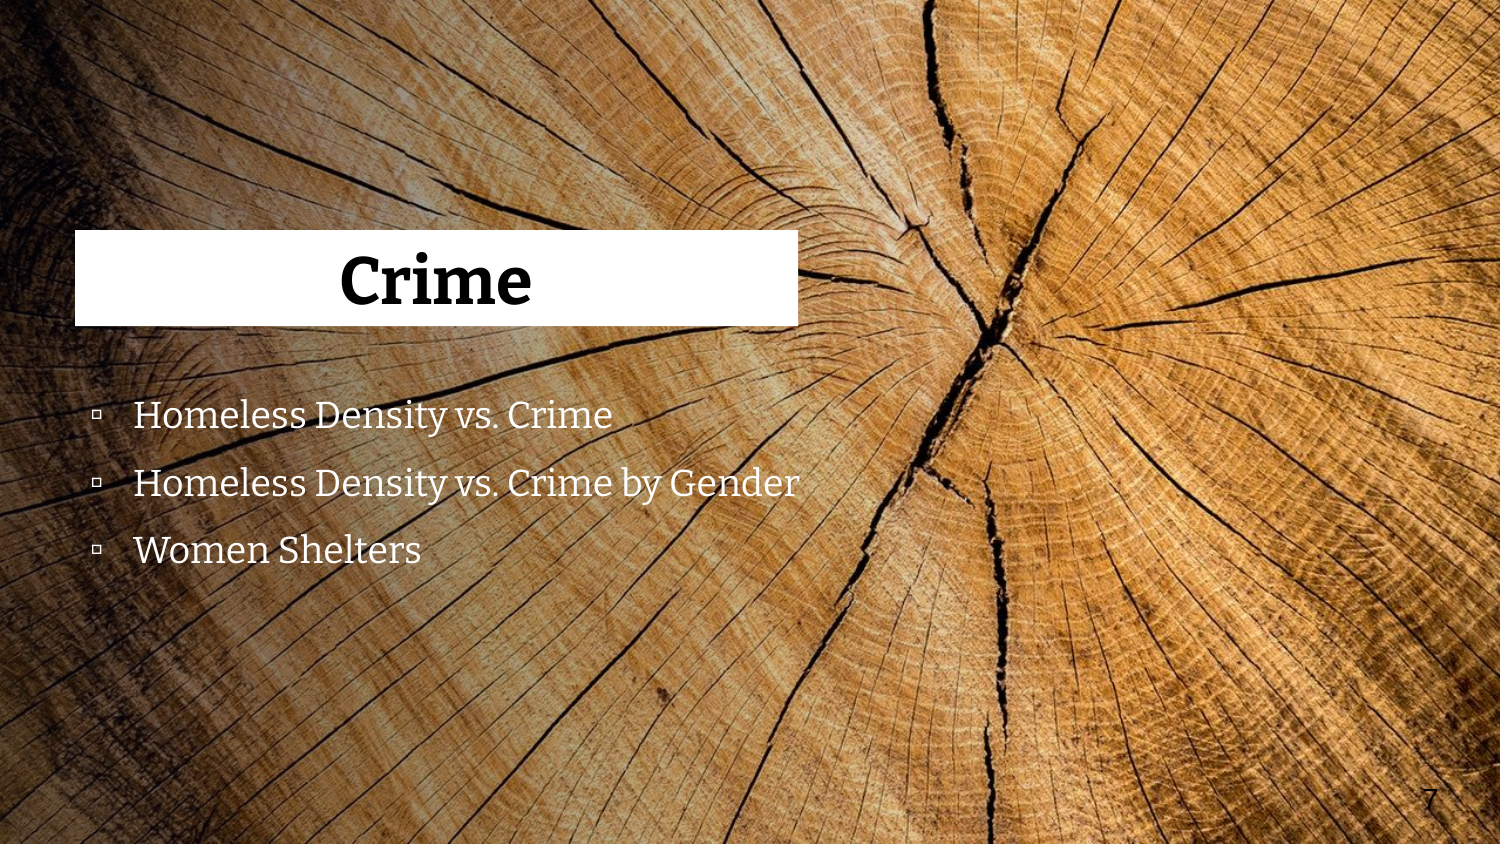

Crime
 Homeless Density vs. Crime
 Homeless Density vs. Crime by Gender
 Women Shelters
7